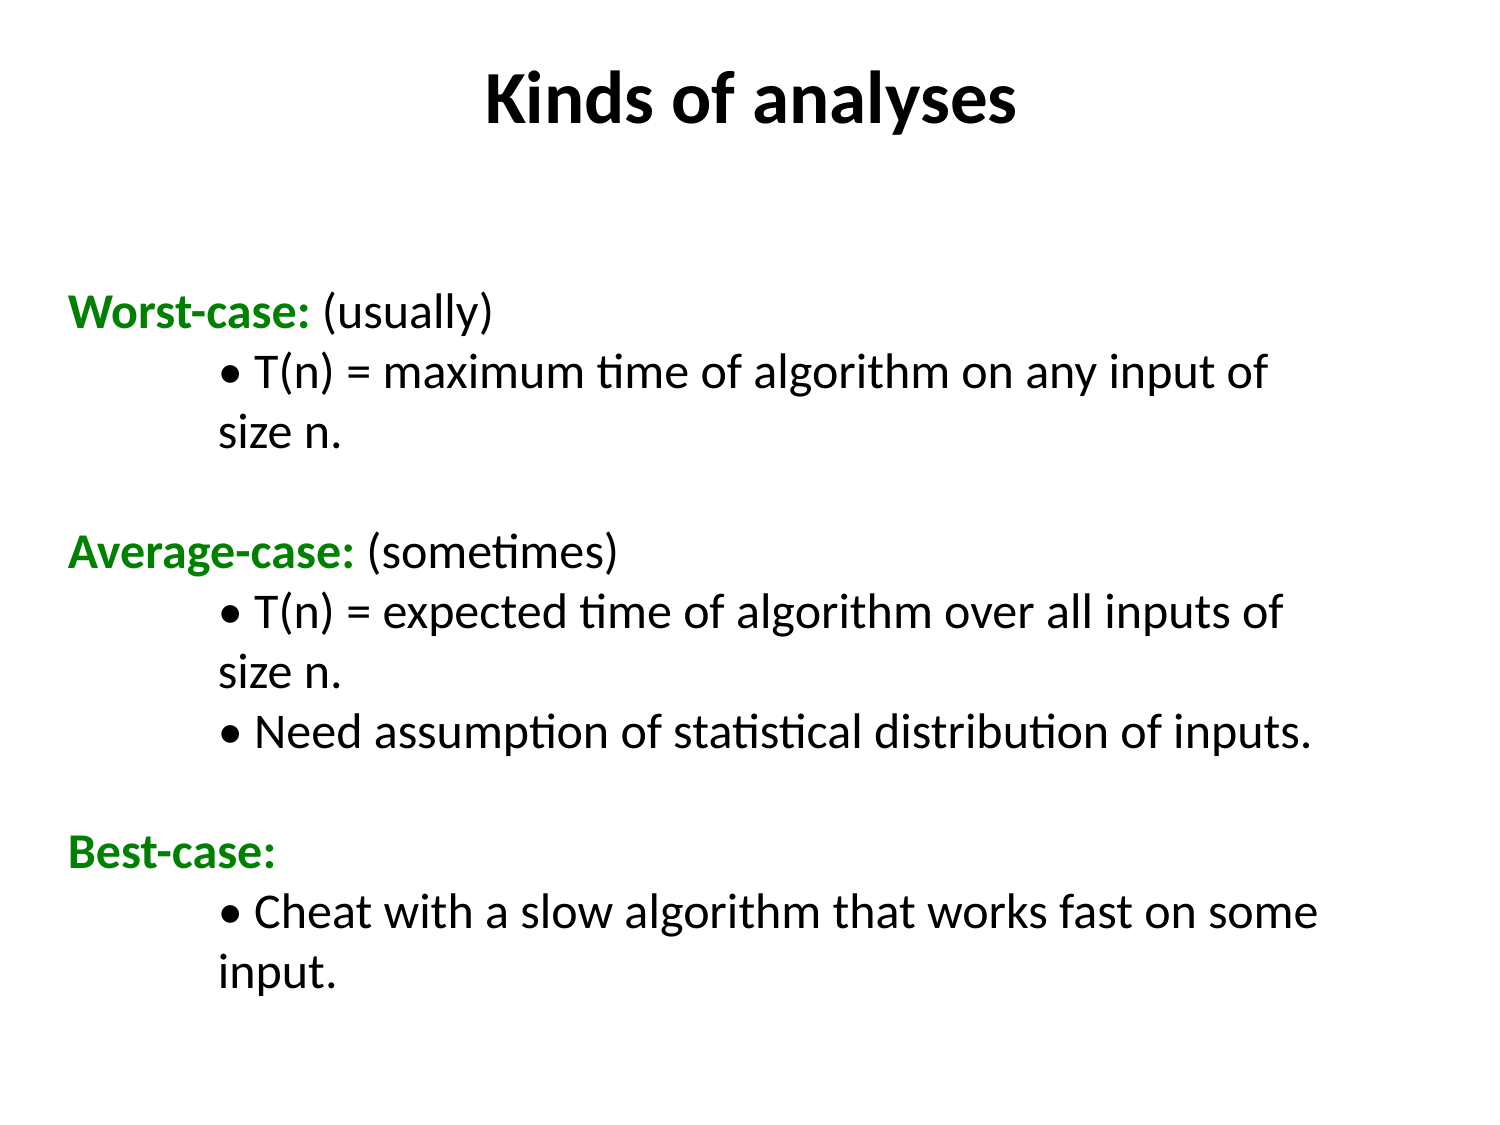

# Kinds of analyses

Worst-case: (usually)
	• T(n) = maximum time of algorithm on any input of 	size n.

Average-case: (sometimes)
	• T(n) = expected time of algorithm over all inputs of 	size n.
	• Need assumption of statistical distribution of inputs.

Best-case:
	• Cheat with a slow algorithm that works fast on some 	input.